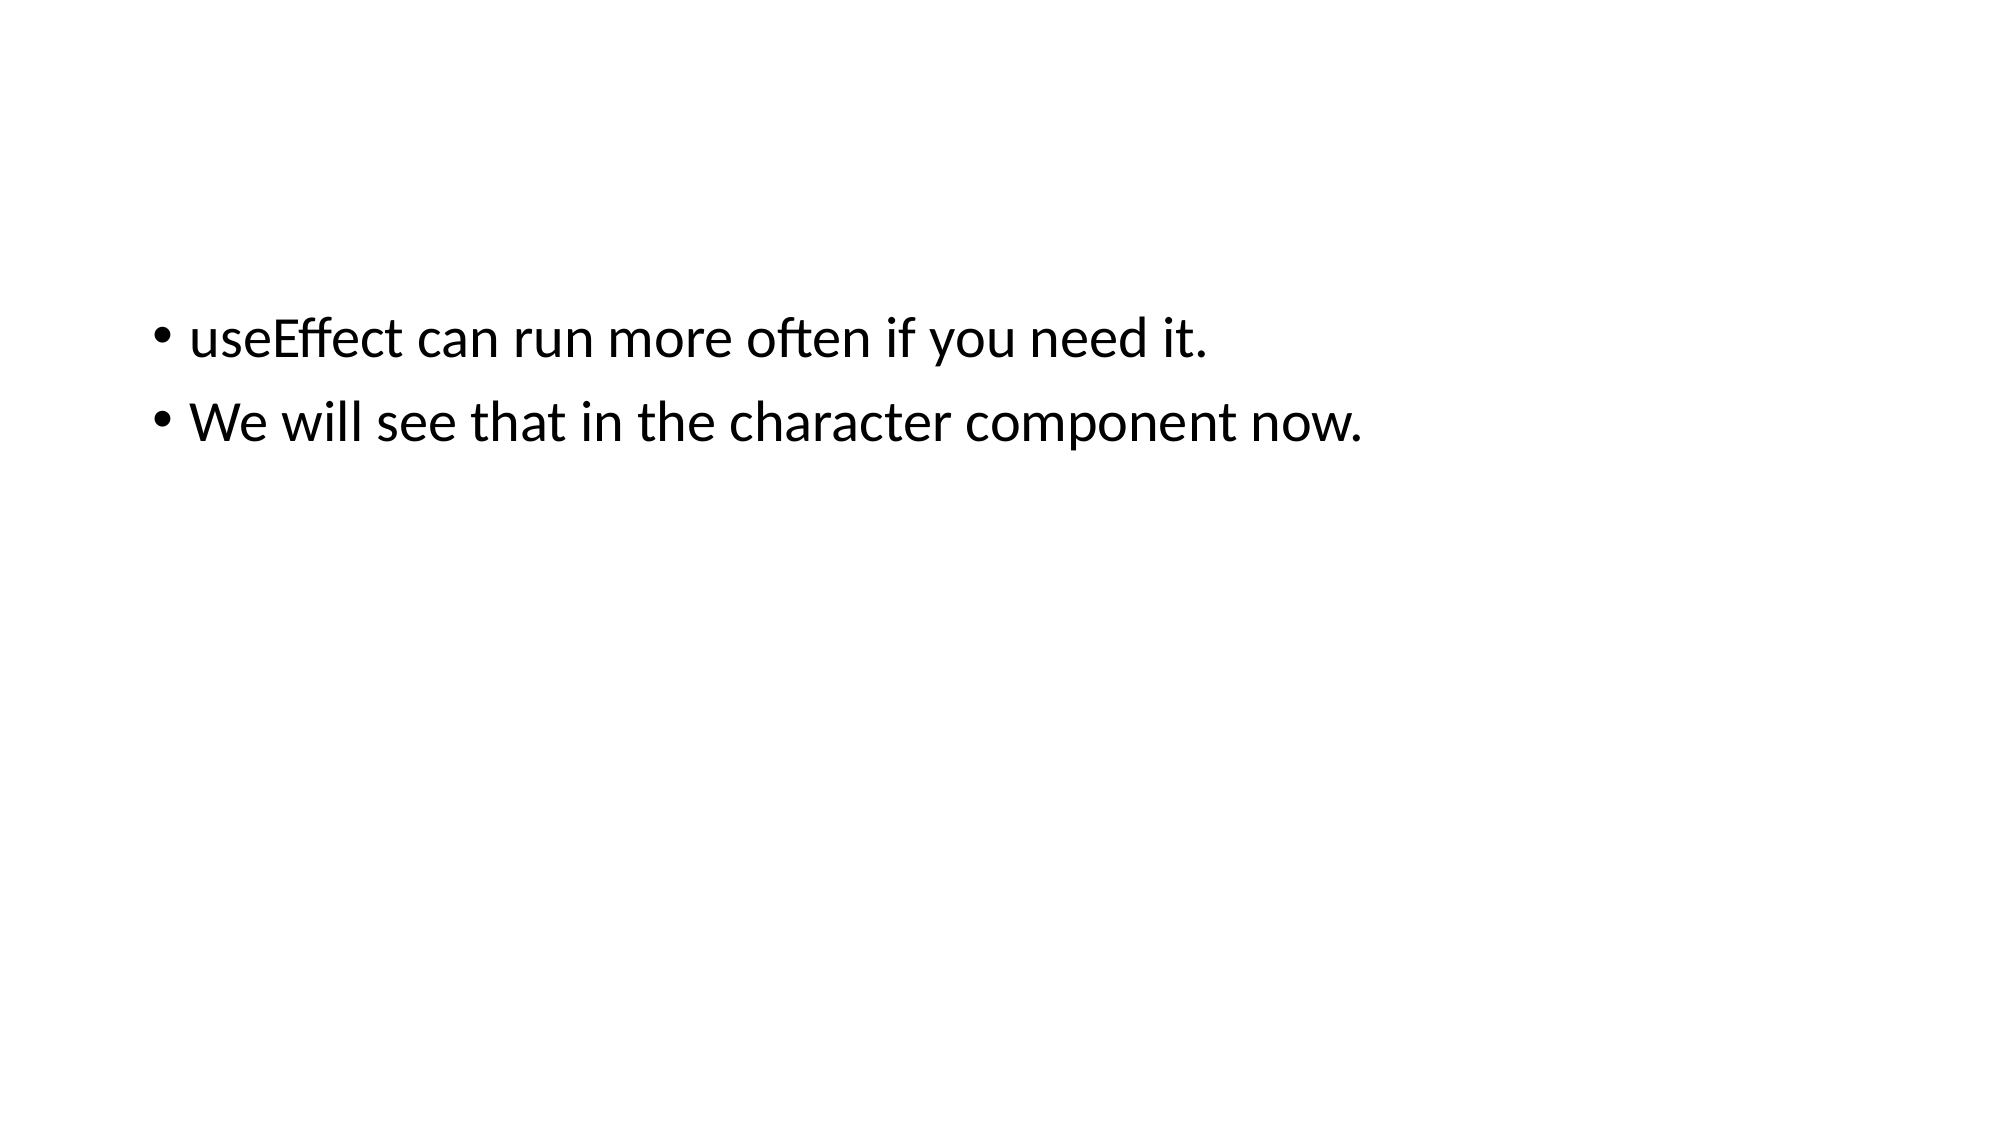

#
useEffect can run more often if you need it.
We will see that in the character component now.